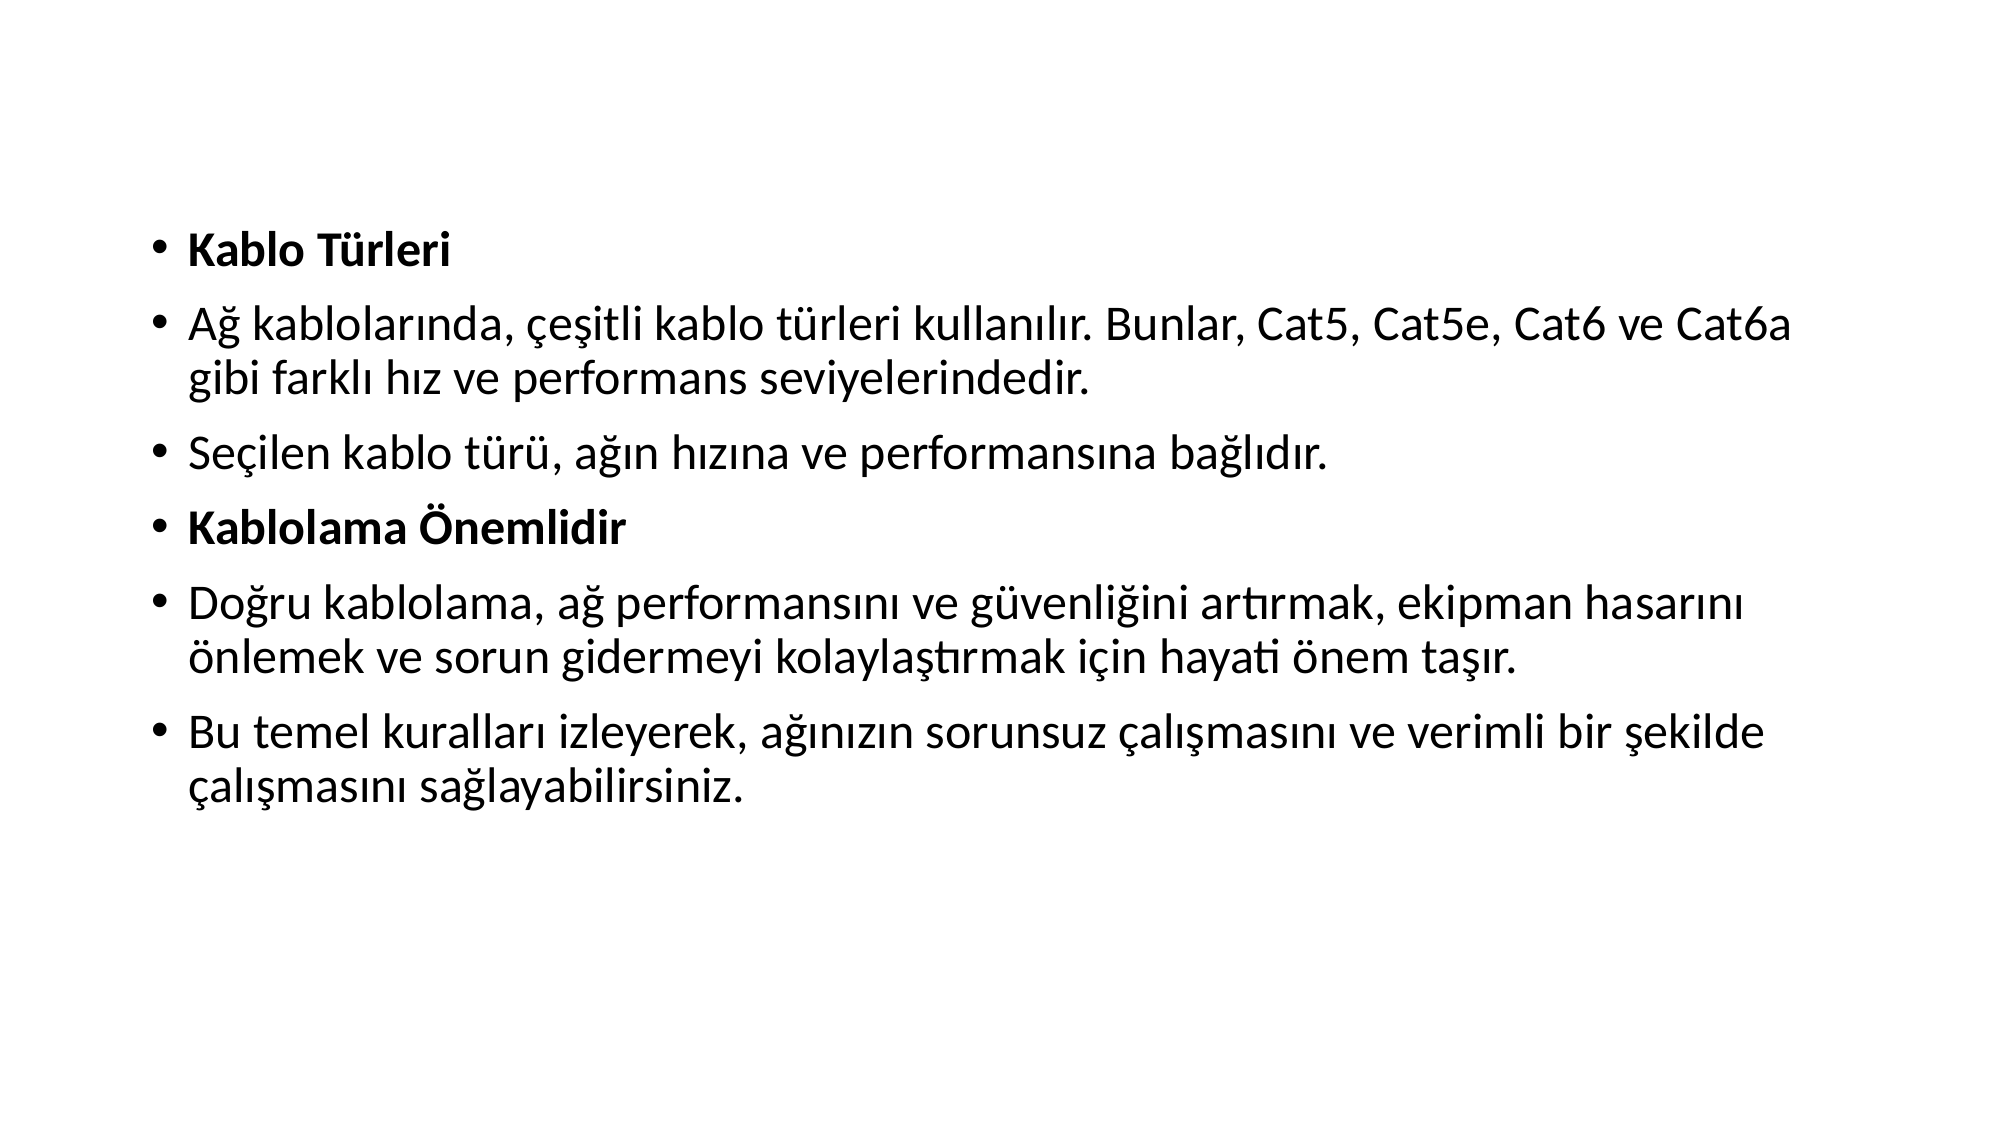

Kablo Türleri
Ağ kablolarında, çeşitli kablo türleri kullanılır. Bunlar, Cat5, Cat5e, Cat6 ve Cat6a gibi farklı hız ve performans seviyelerindedir.
Seçilen kablo türü, ağın hızına ve performansına bağlıdır.
Kablolama Önemlidir
Doğru kablolama, ağ performansını ve güvenliğini artırmak, ekipman hasarını önlemek ve sorun gidermeyi kolaylaştırmak için hayati önem taşır.
Bu temel kuralları izleyerek, ağınızın sorunsuz çalışmasını ve verimli bir şekilde çalışmasını sağlayabilirsiniz.